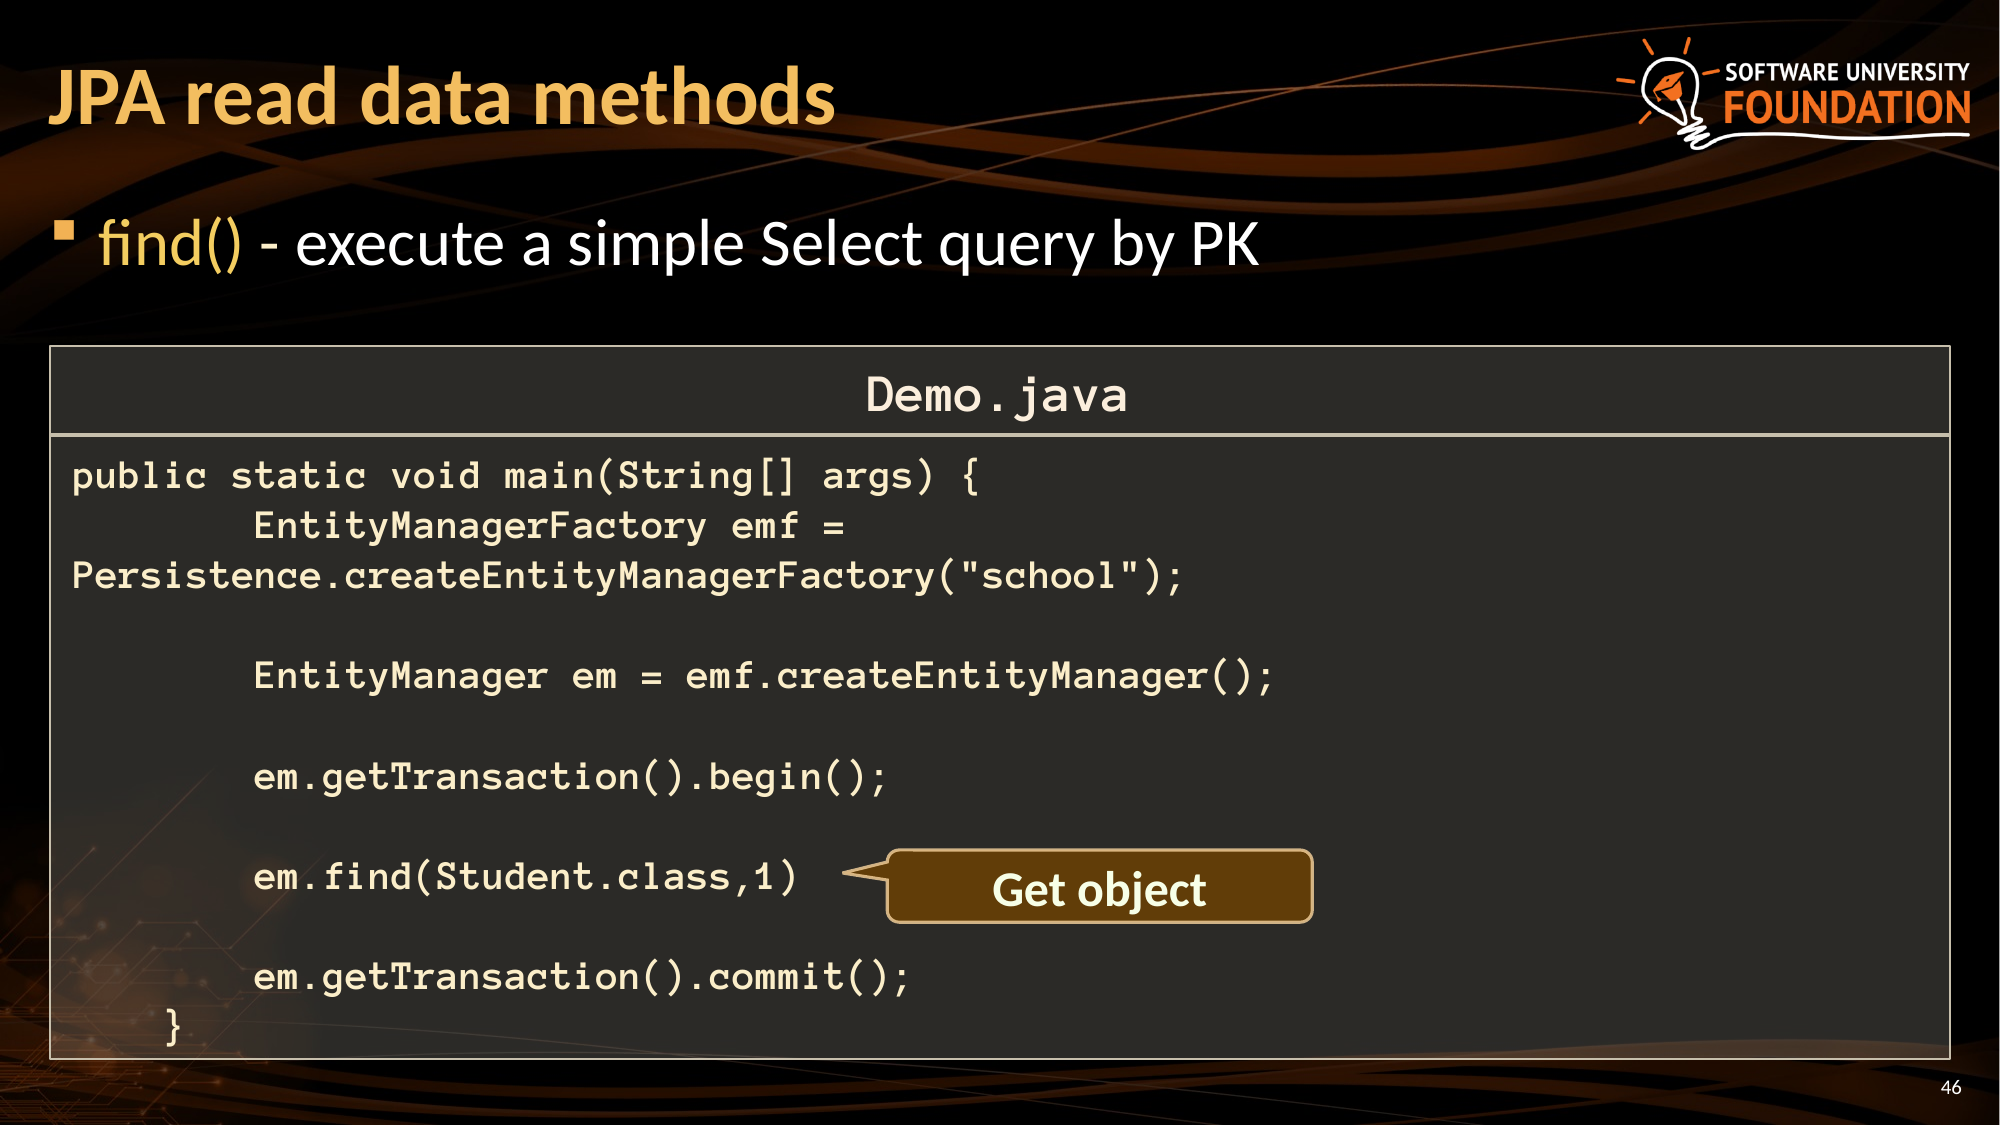

# JPA read data methods
find() - execute a simple Select query by PK

Demo.java
public static void main(String[] args) {
        EntityManagerFactory emf = Persistence.createEntityManagerFactory("school");

        EntityManager em = emf.createEntityManager();

        em.getTransaction().begin();

        em.find(Student.class,1)

        em.getTransaction().commit();
    }
Get object
46